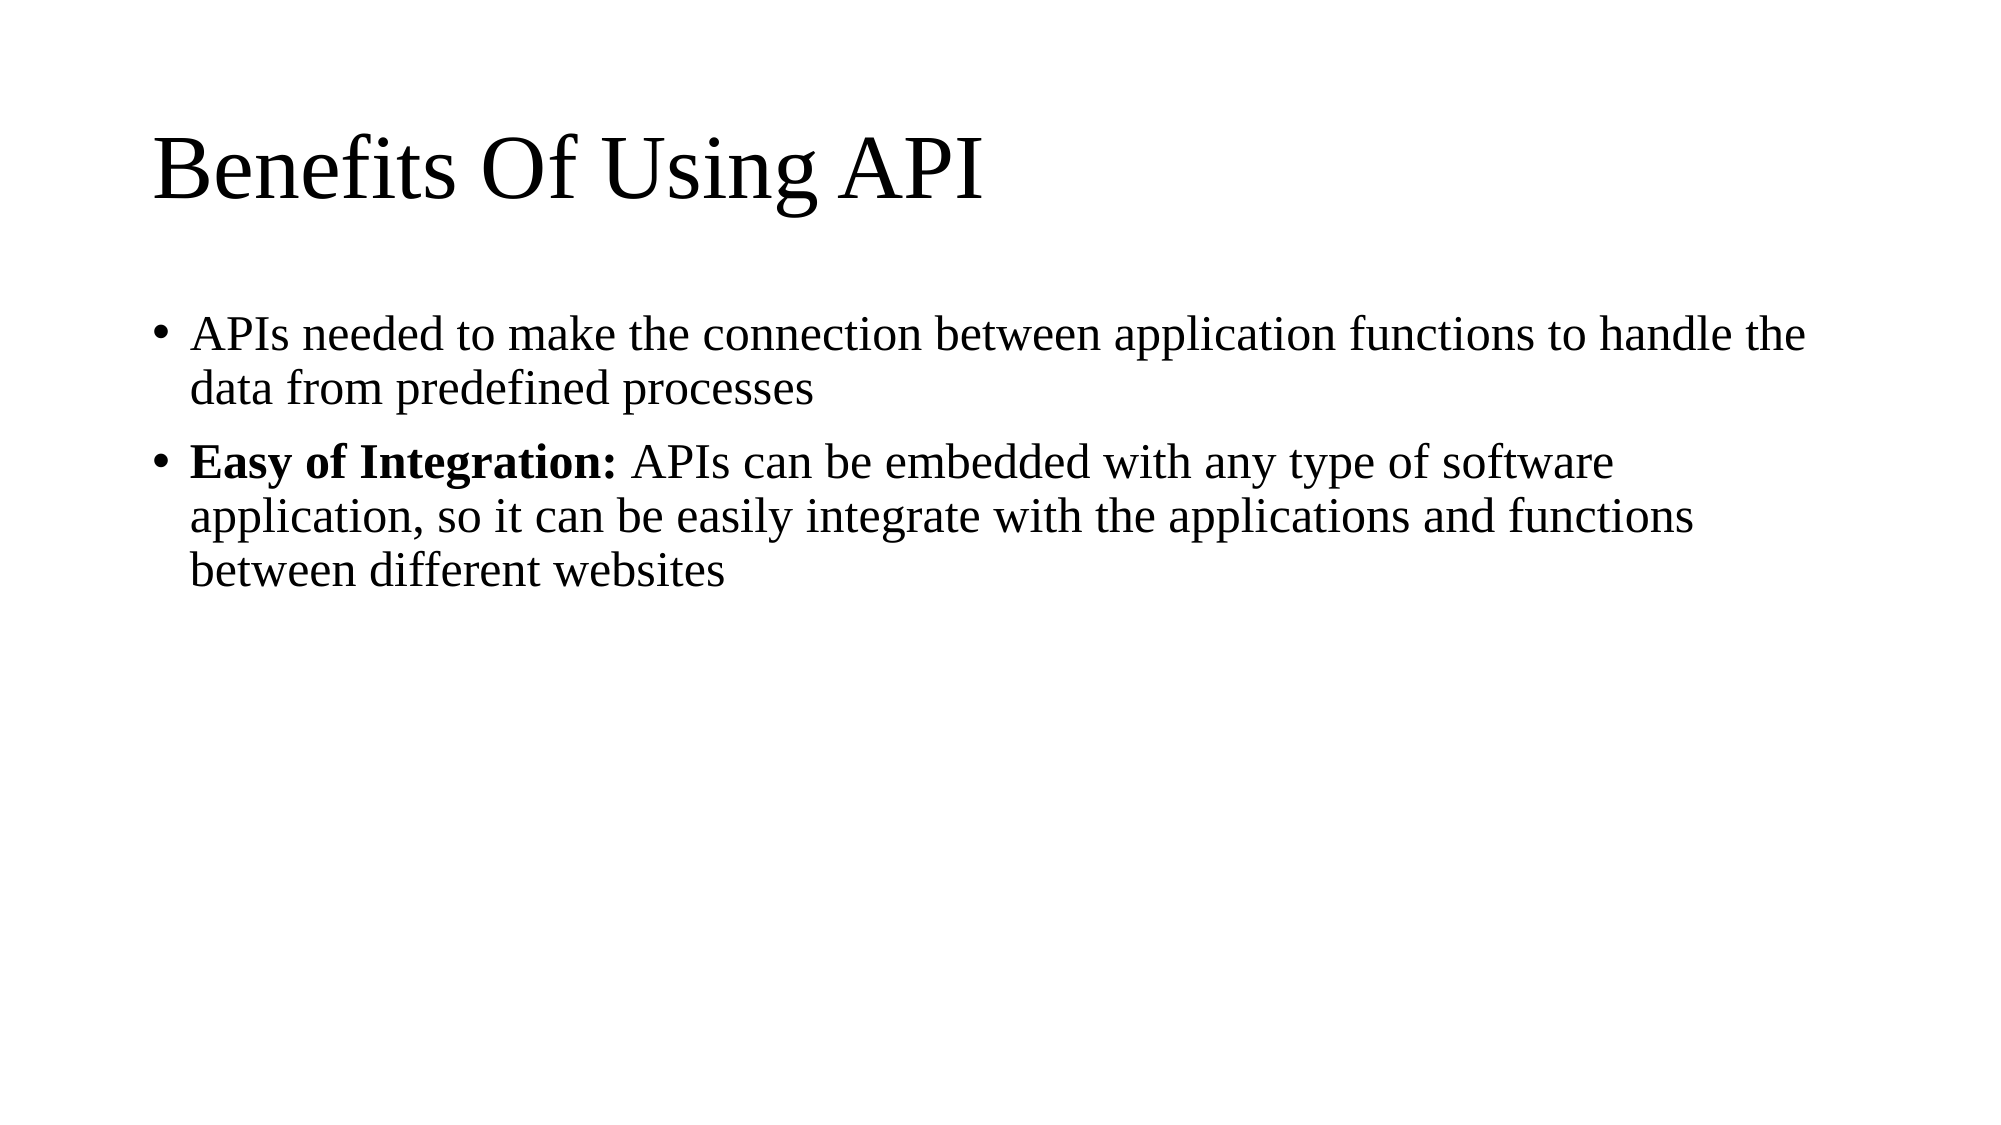

# Benefits Of Using API
APIs needed to make the connection between application functions to handle the data from predefined processes
Easy of Integration: APIs can be embedded with any type of software application, so it can be easily integrate with the applications and functions between different websites